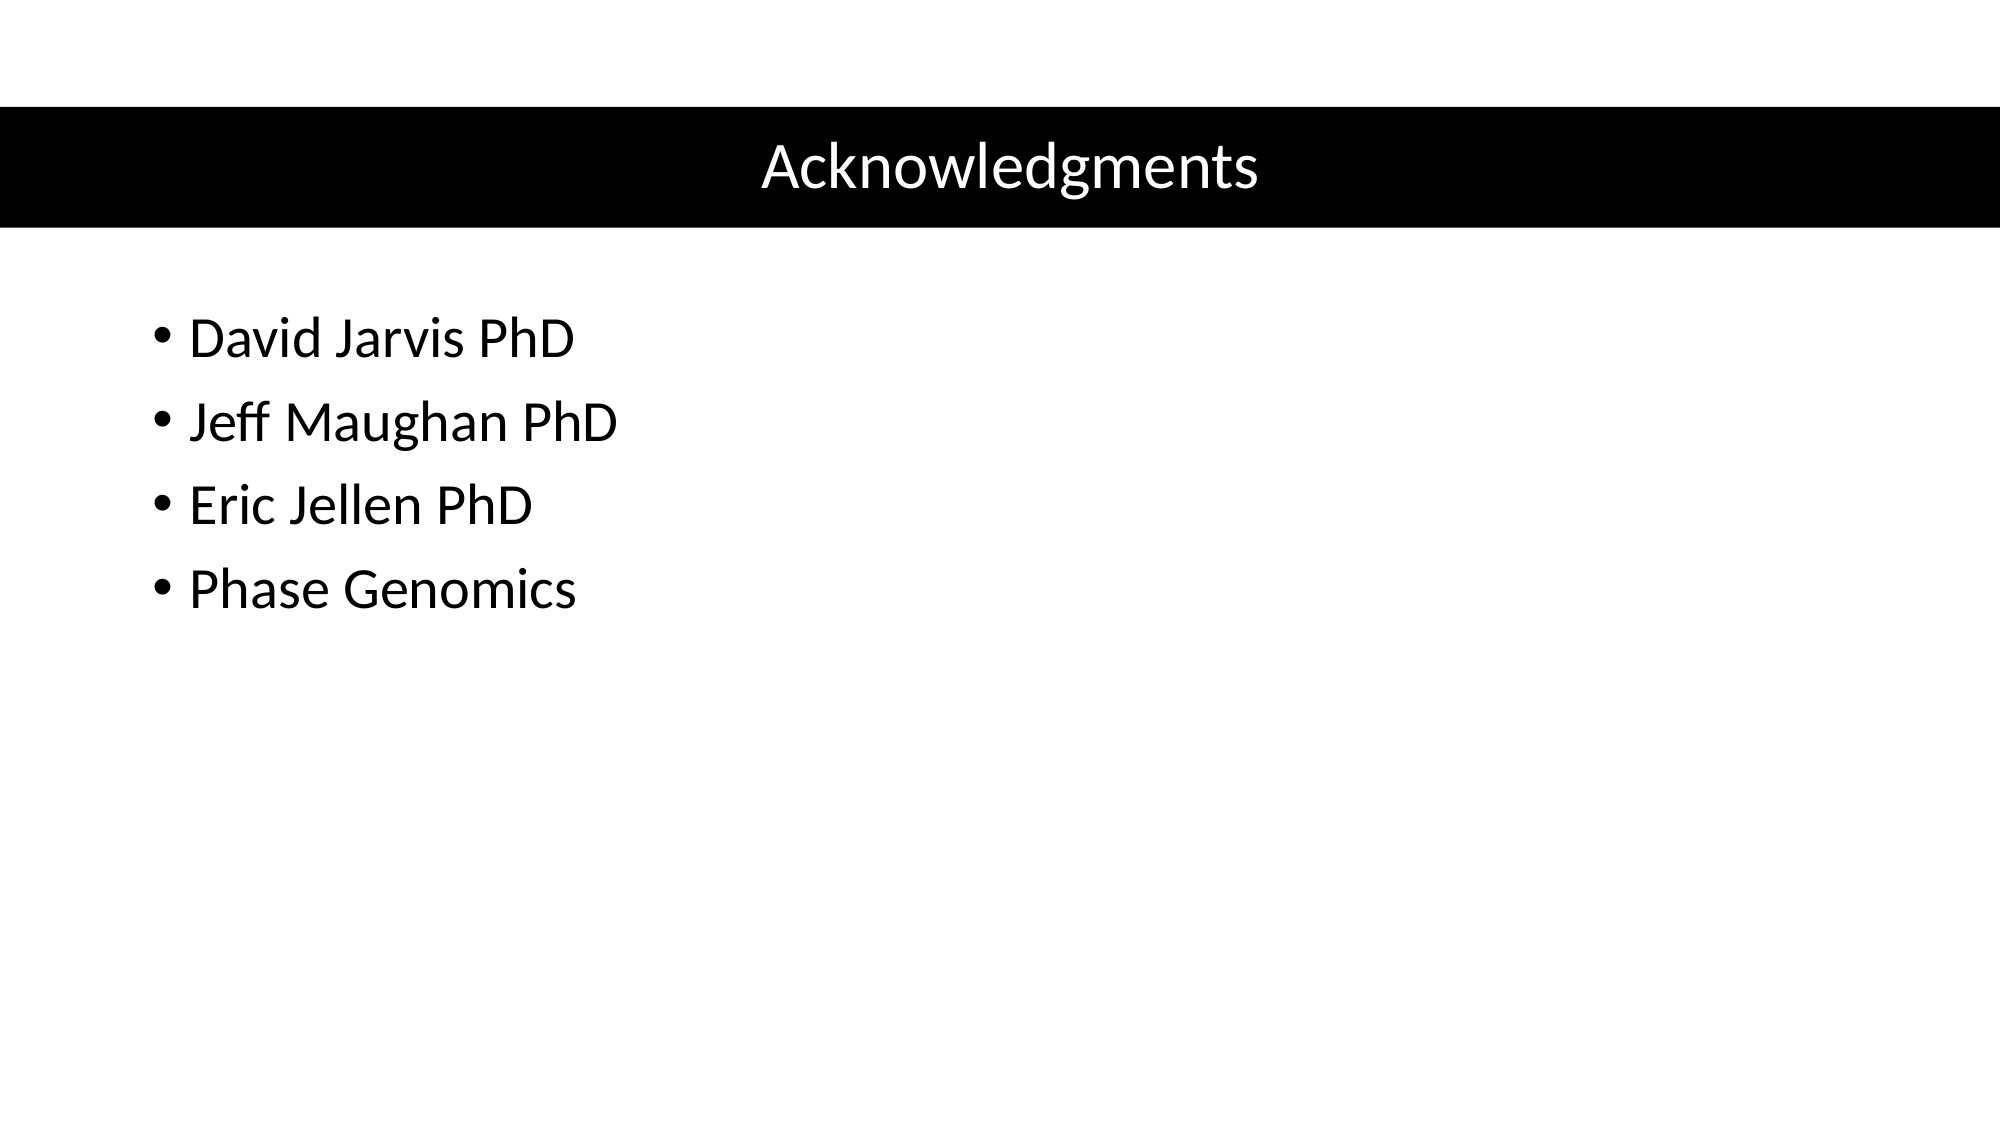

# Acknowledgments

David Jarvis PhD
Jeff Maughan PhD
Eric Jellen PhD
Phase Genomics